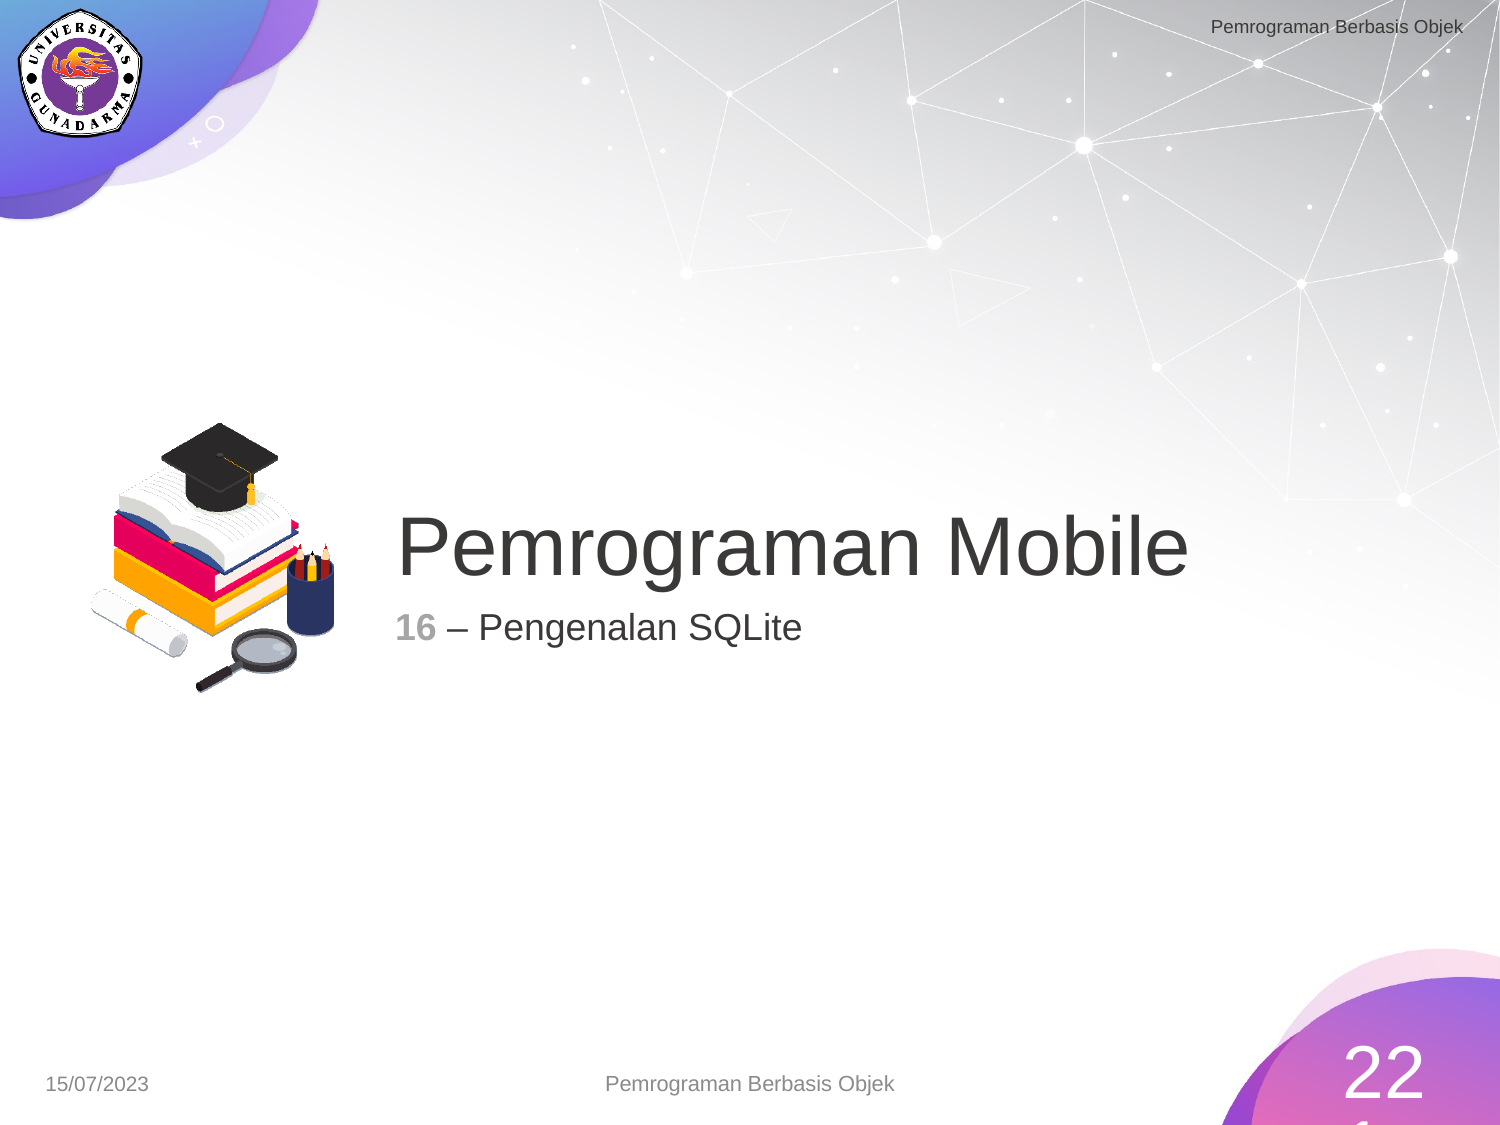

# Pemrograman Mobile
16 – Pengenalan SQLite
221
15/07/2023
Pemrograman Berbasis Objek